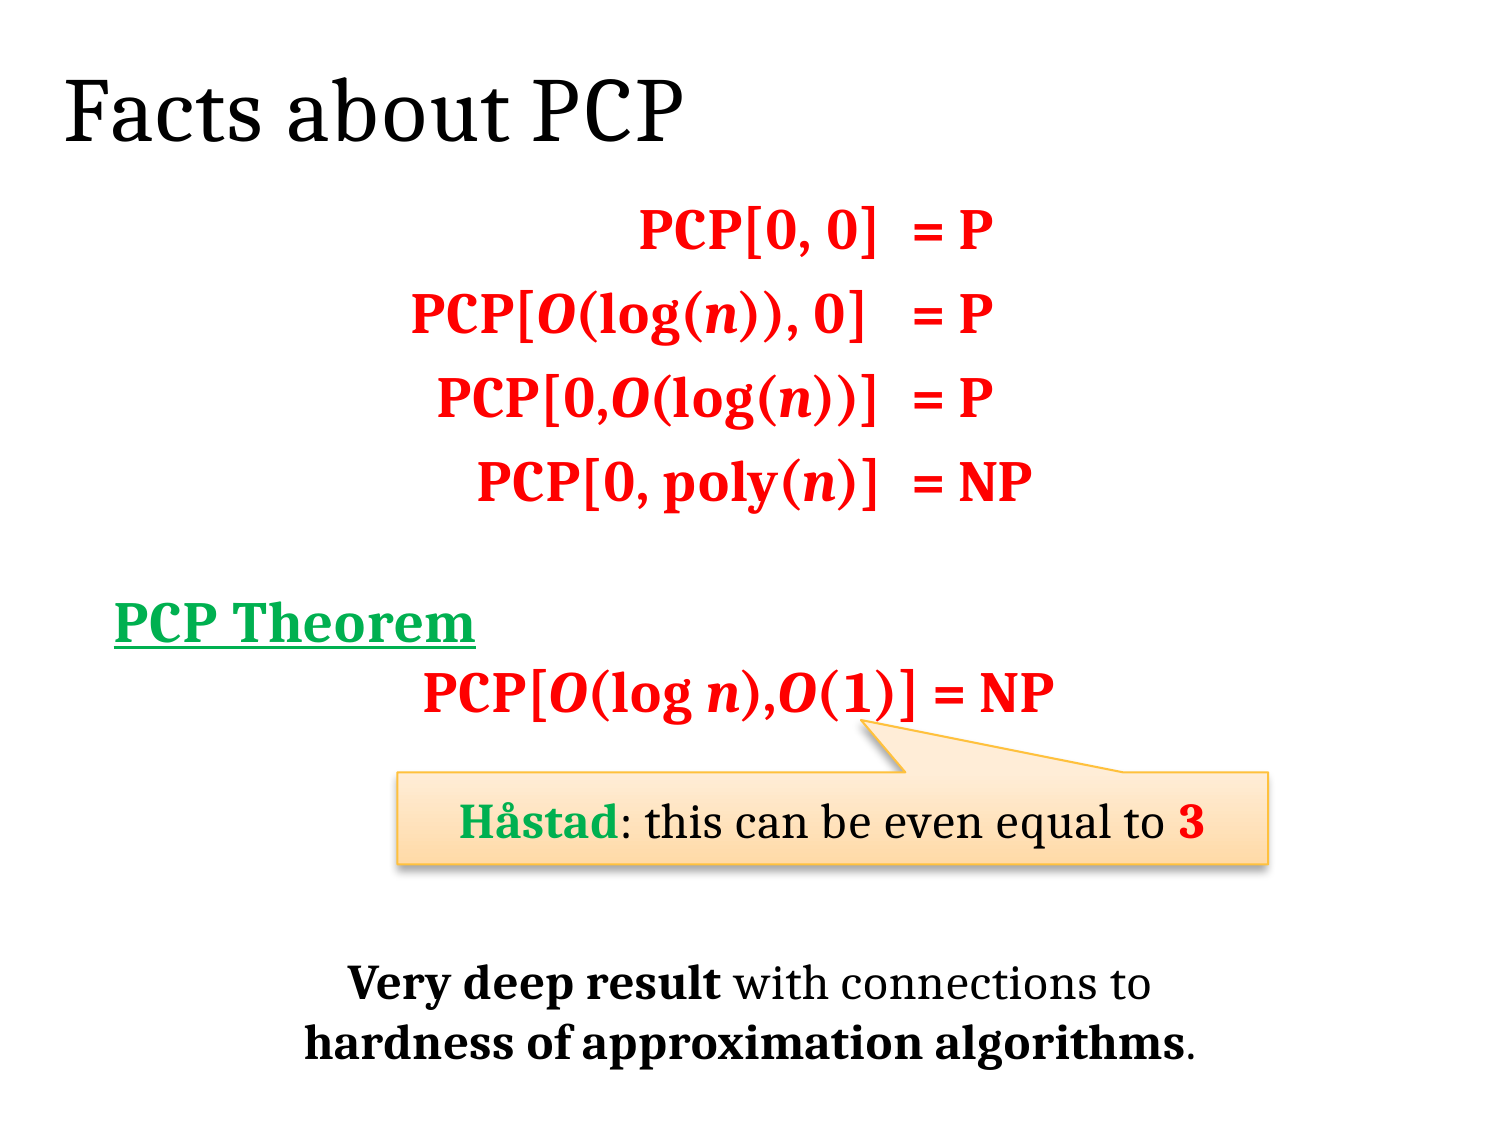

# Facts about PCP
= P
= P
= P
= NP

PCP[0, 0]
PCP[O(log(n)), 0]
PCP[0,O(log(n))]
PCP[0, poly(n)]

PCP Theorem
PCP[O(log n),O(1)] = NP
Håstad: this can be even equal to 3
Very deep result with connections to
hardness of approximation algorithms.